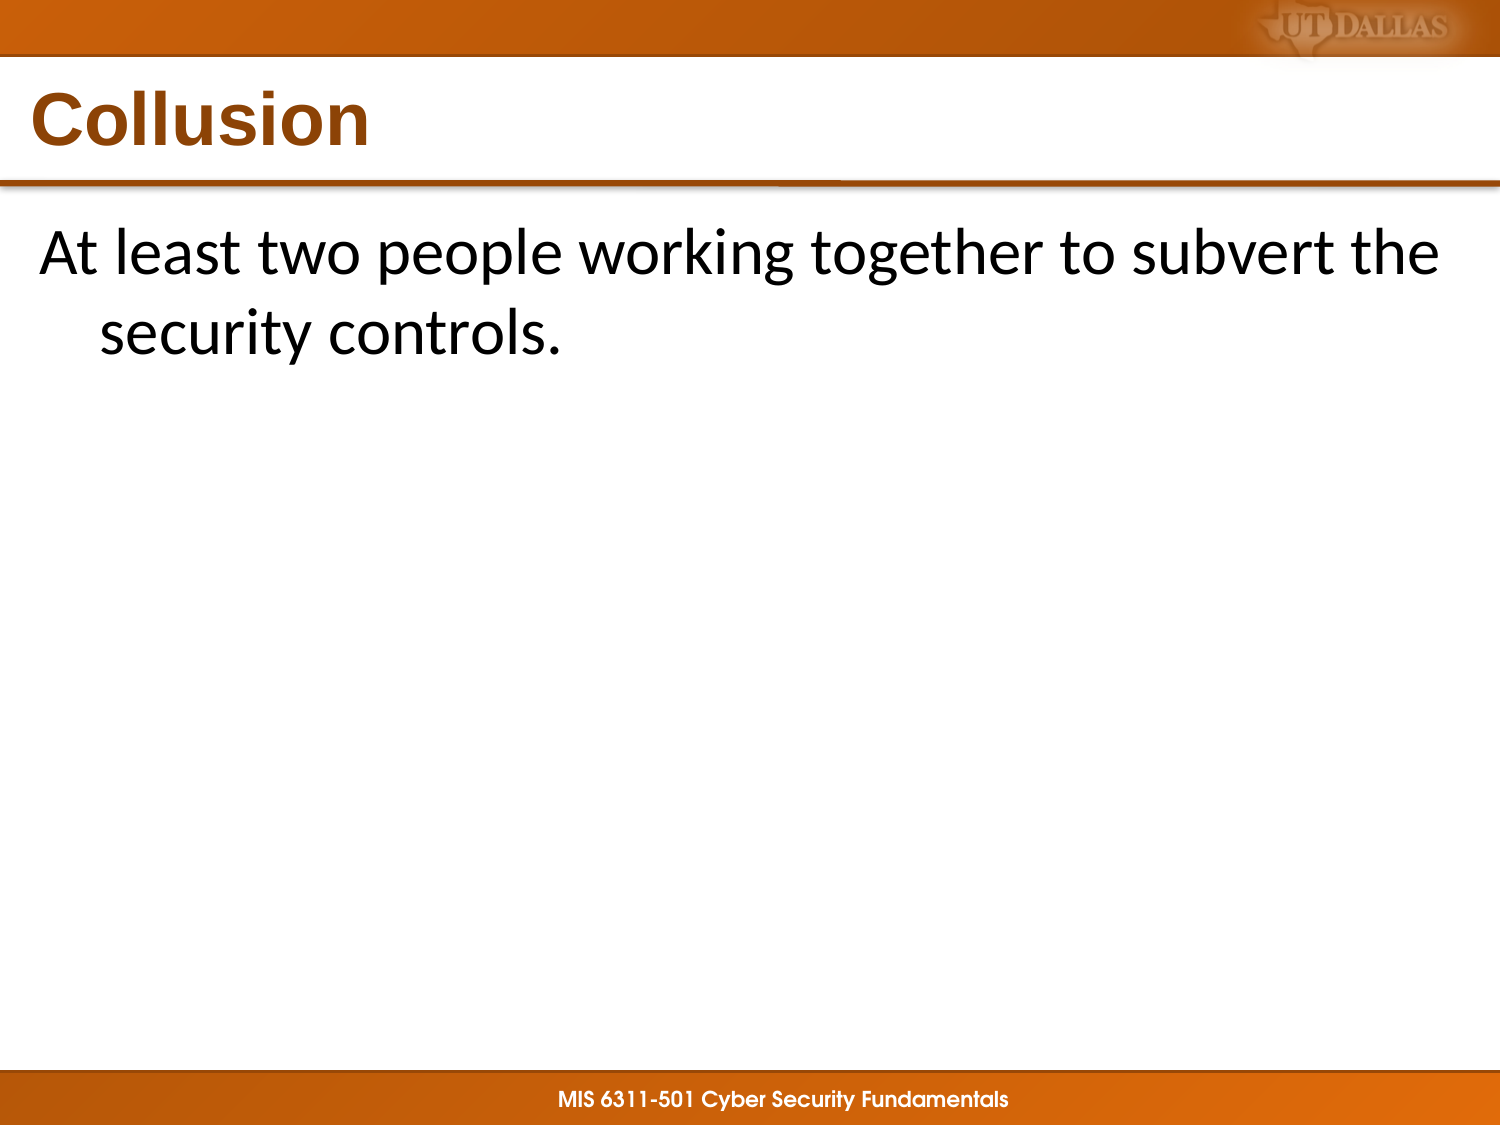

# Collusion
At least two people working together to subvert the security controls.